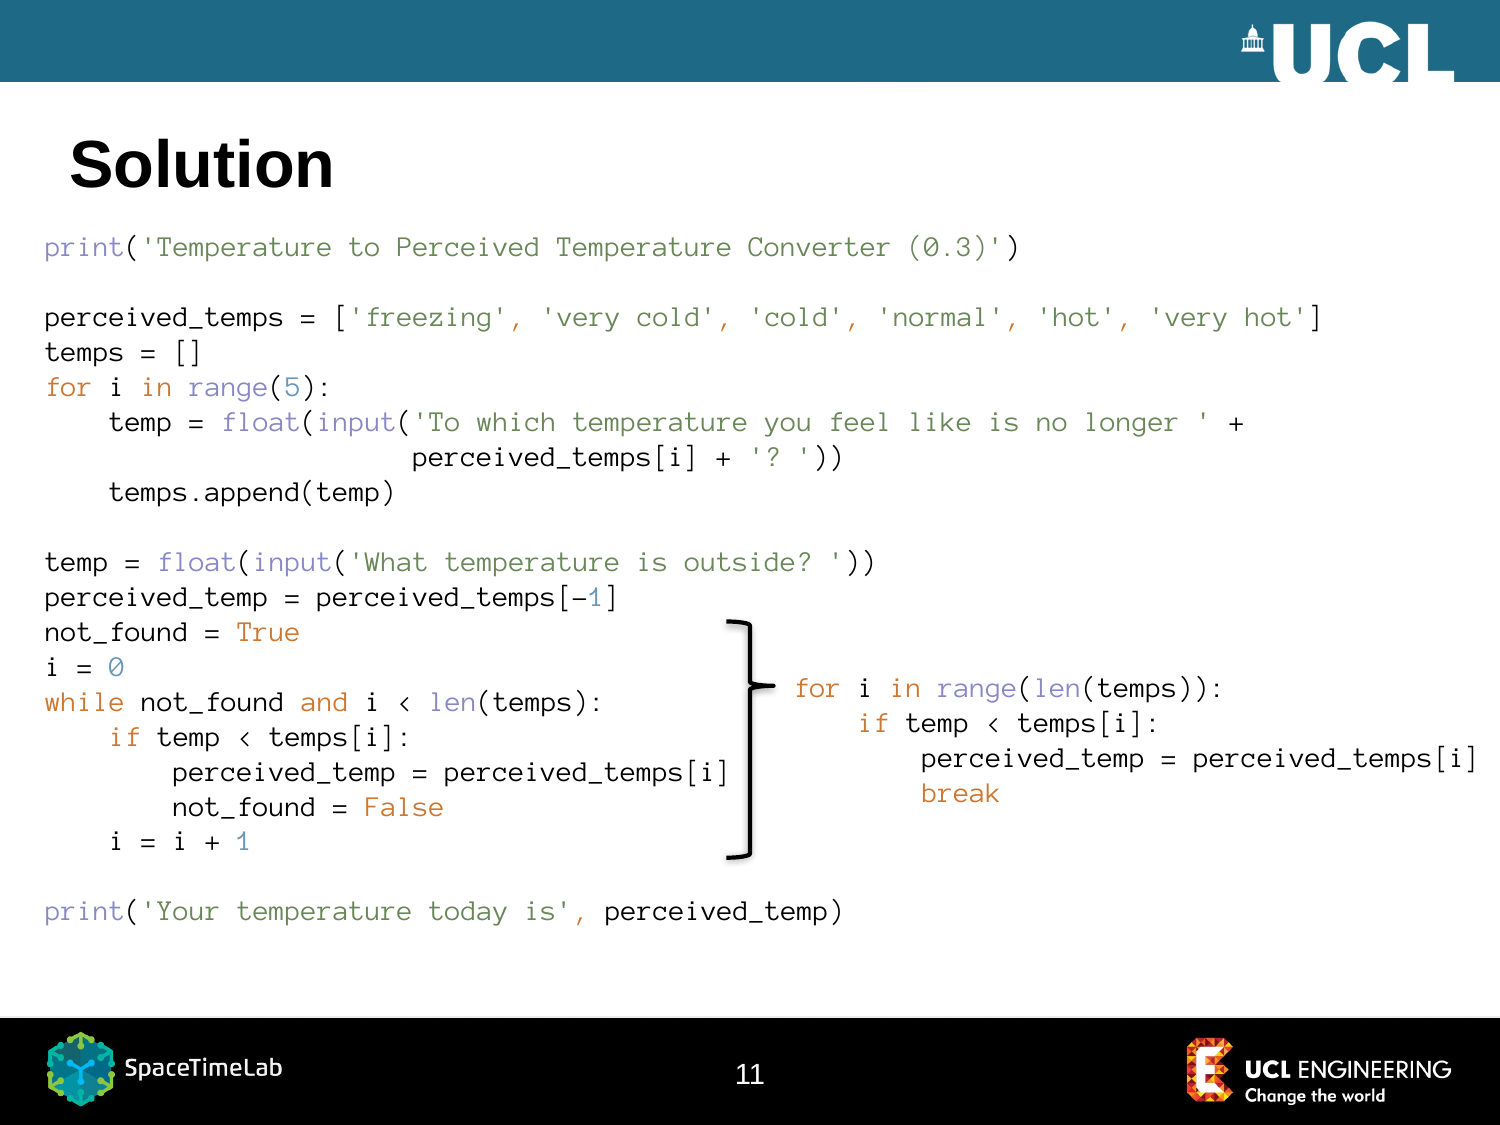

# Solution
print('Temperature to Perceived Temperature Converter (0.3)')
perceived_temps = ['freezing', 'very cold', 'cold', 'normal', 'hot', 'very hot']
temps = []
for i in range(5):
    temp = float(input('To which temperature you feel like is no longer ' +
                       perceived_temps[i] + '? '))
    temps.append(temp)
temp = float(input('What temperature is outside? '))
perceived_temp = perceived_temps[-1]
not_found = True
i = 0
while not_found and i < len(temps):
    if temp < temps[i]:
        perceived_temp = perceived_temps[i]
        not_found = False
    i = i + 1
print('Your temperature today is', perceived_temp)

for i in range(len(temps)):
    if temp < temps[i]:
        perceived_temp = perceived_temps[i]
        break
12